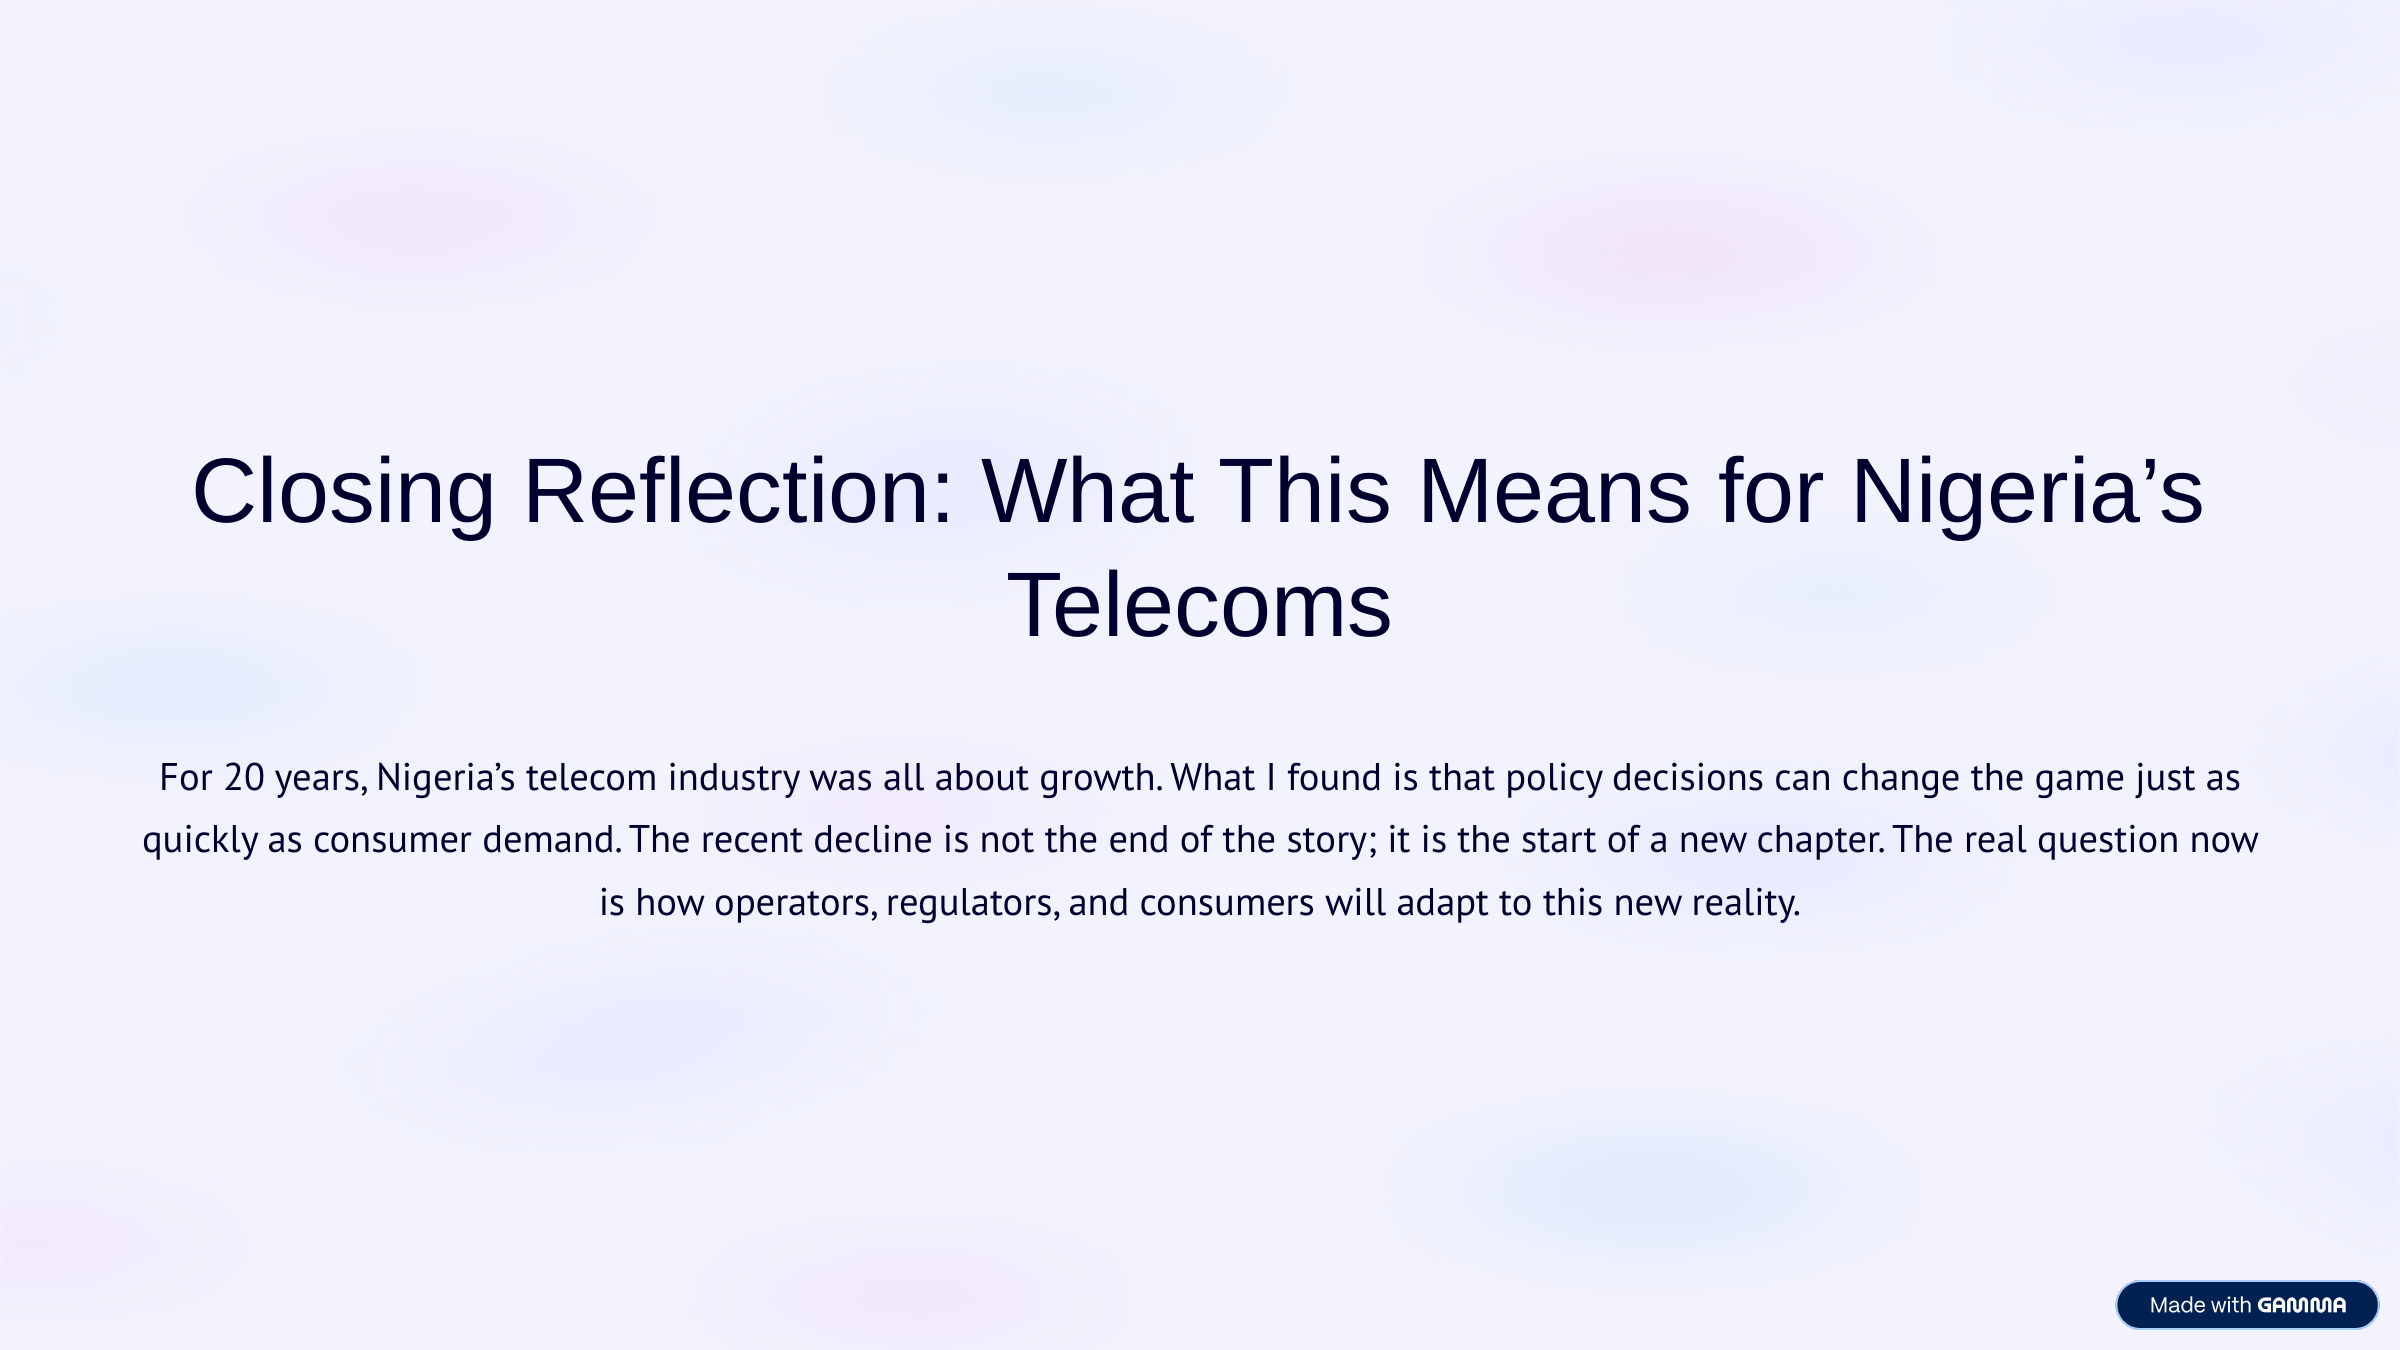

Closing Reflection: What This Means for Nigeria’s Telecoms
For 20 years, Nigeria’s telecom industry was all about growth. What I found is that policy decisions can change the game just as quickly as consumer demand. The recent decline is not the end of the story; it is the start of a new chapter. The real question now is how operators, regulators, and consumers will adapt to this new reality.